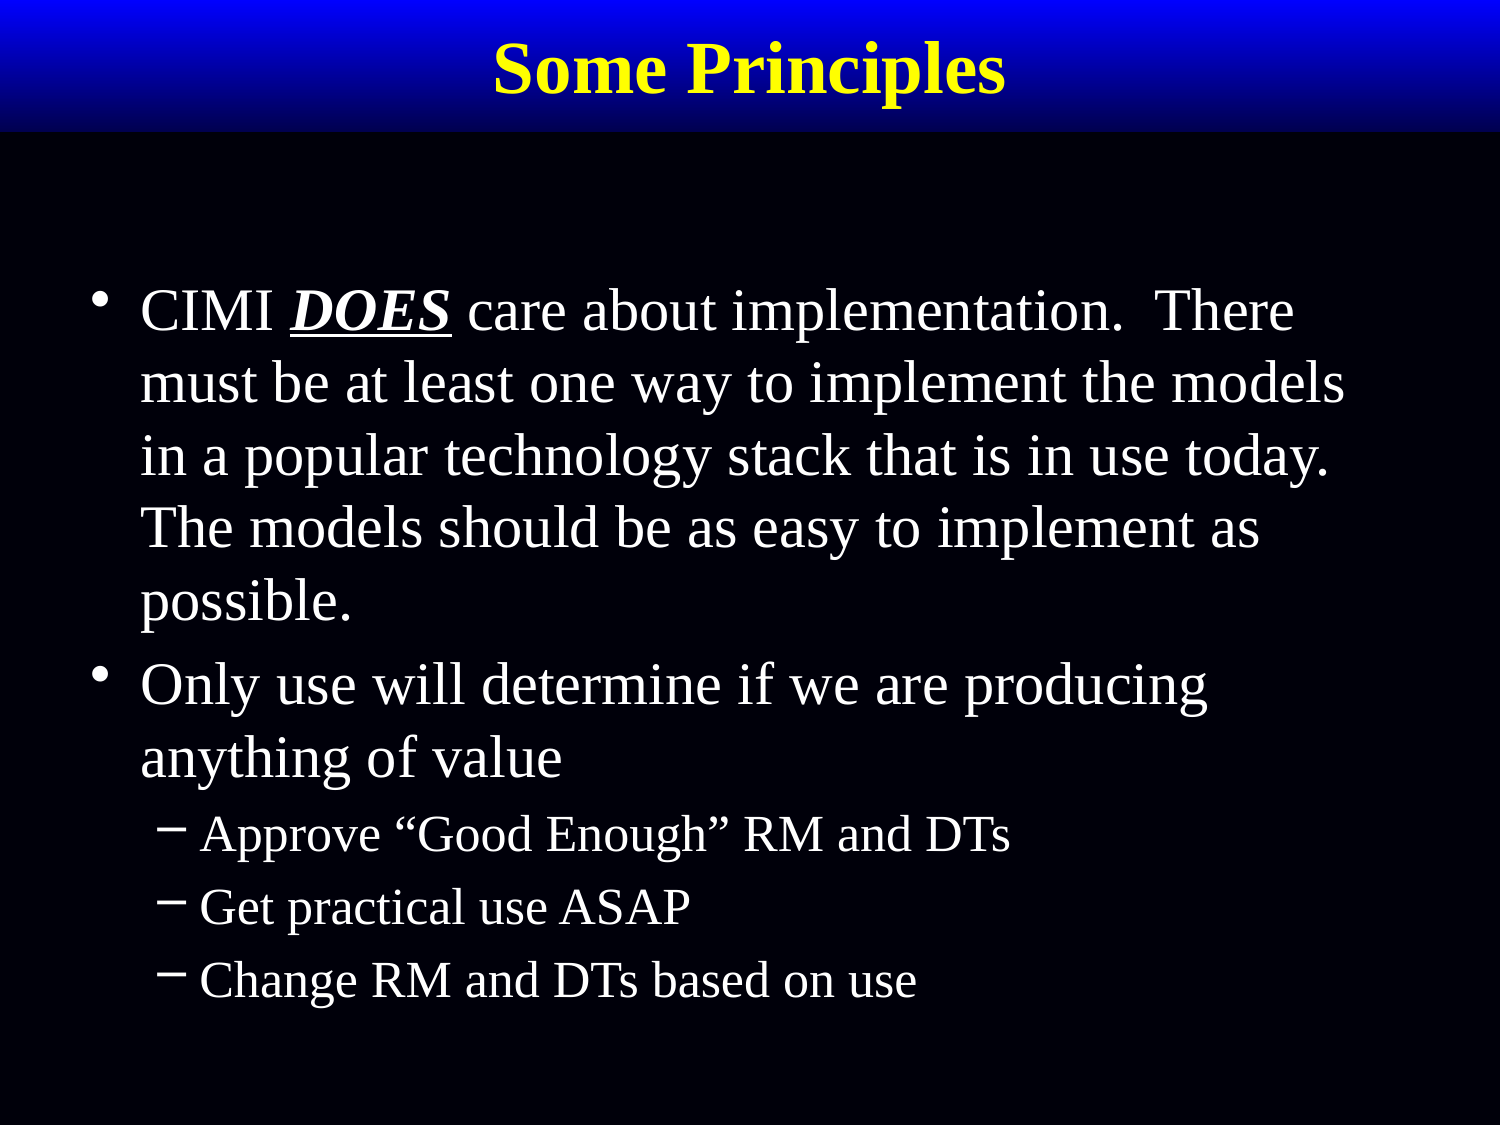

# Some Principles
CIMI DOES care about implementation.  There must be at least one way to implement the models in a popular technology stack that is in use today.  The models should be as easy to implement as possible.
Only use will determine if we are producing anything of value
Approve “Good Enough” RM and DTs
Get practical use ASAP
Change RM and DTs based on use